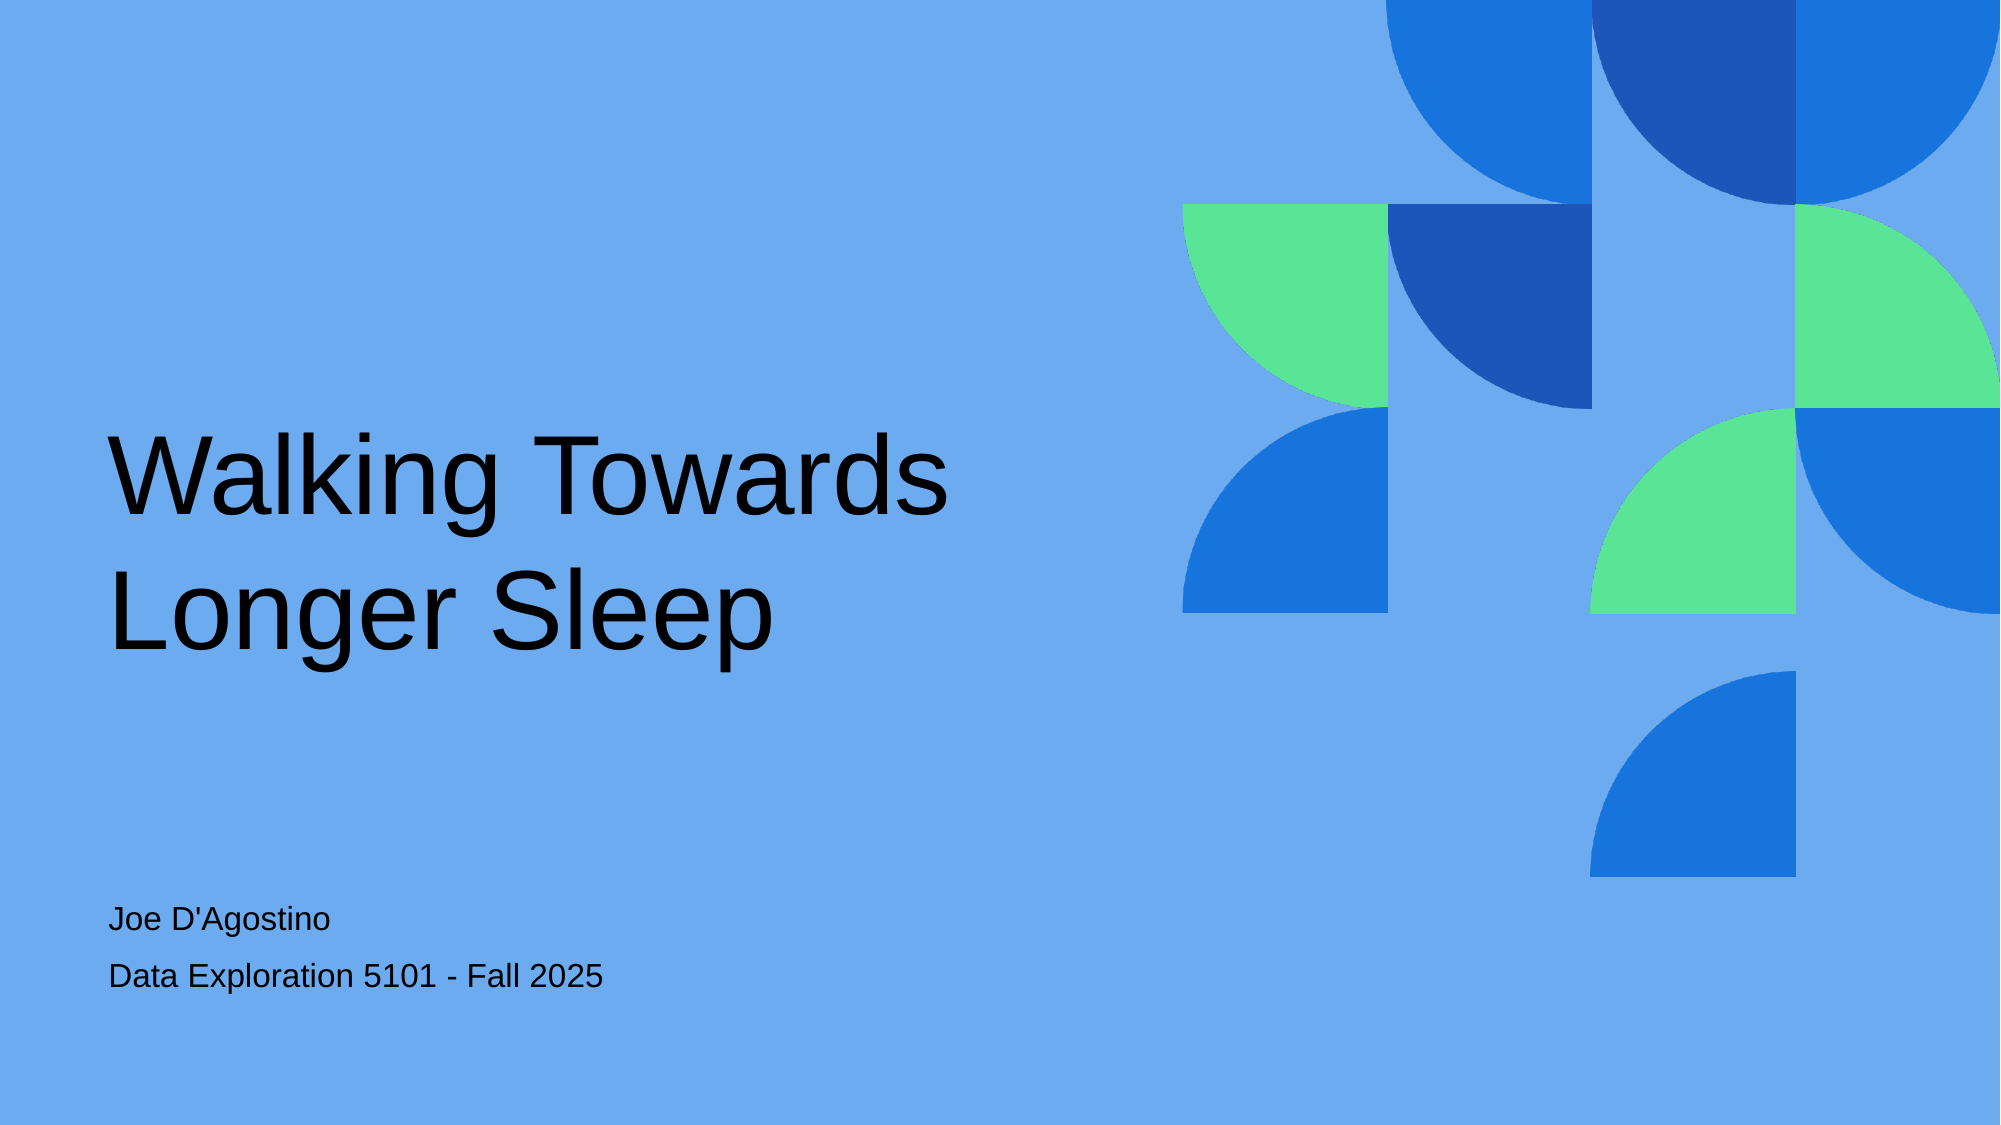

# Walking Towards Longer Sleep
Joe D'Agostino
Data Exploration 5101 - Fall 2025